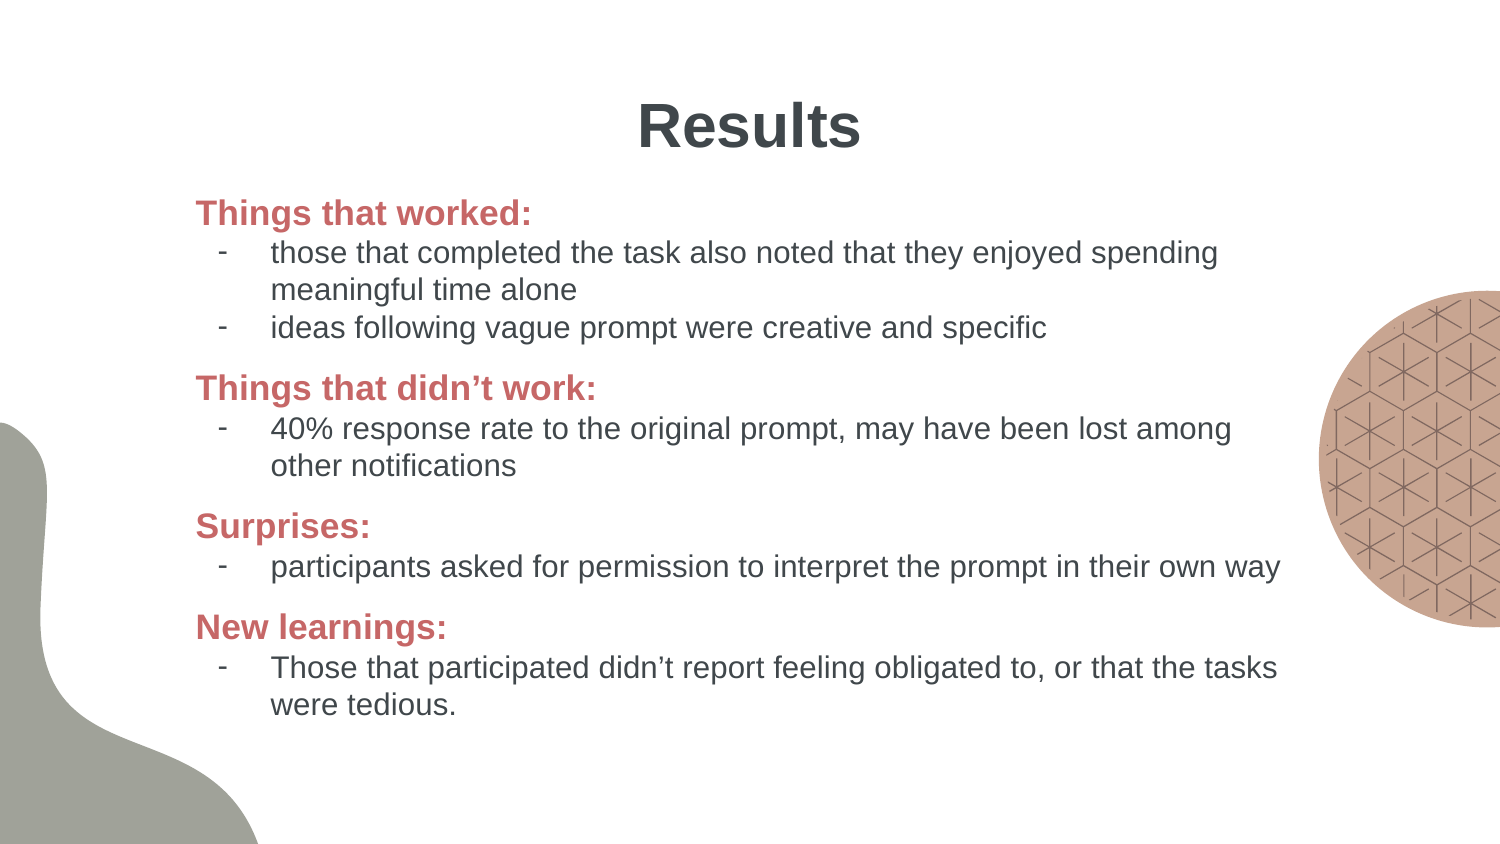

# Results
Things that worked:
those that completed the task also noted that they enjoyed spending meaningful time alone
ideas following vague prompt were creative and specific
Things that didn’t work:
40% response rate to the original prompt, may have been lost among other notifications
Surprises:
participants asked for permission to interpret the prompt in their own way
New learnings:
Those that participated didn’t report feeling obligated to, or that the tasks were tedious.